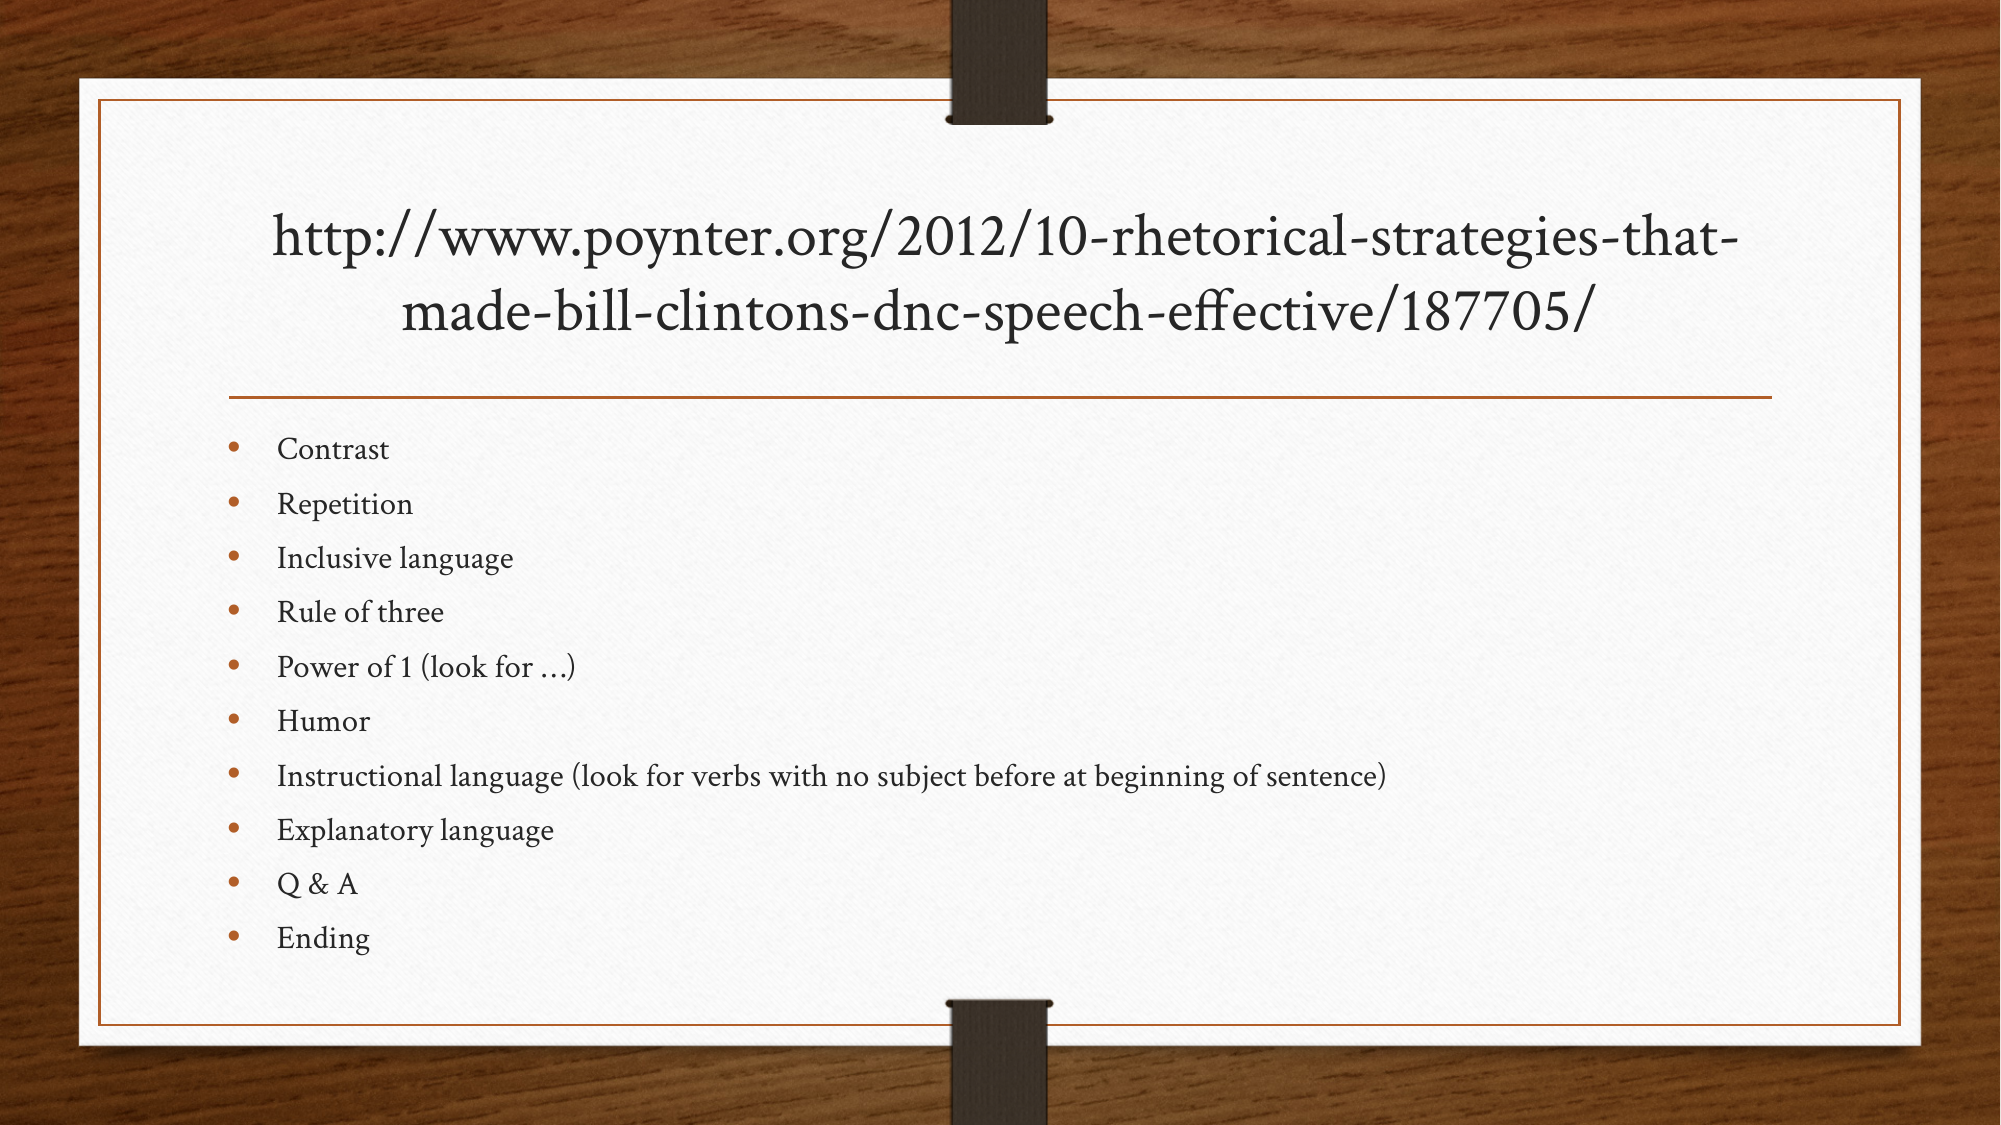

# http://www.poynter.org/2012/10-rhetorical-strategies-that-made-bill-clintons-dnc-speech-effective/187705/
Contrast
Repetition
Inclusive language
Rule of three
Power of 1 (look for …)
Humor
Instructional language (look for verbs with no subject before at beginning of sentence)
Explanatory language
Q & A
Ending